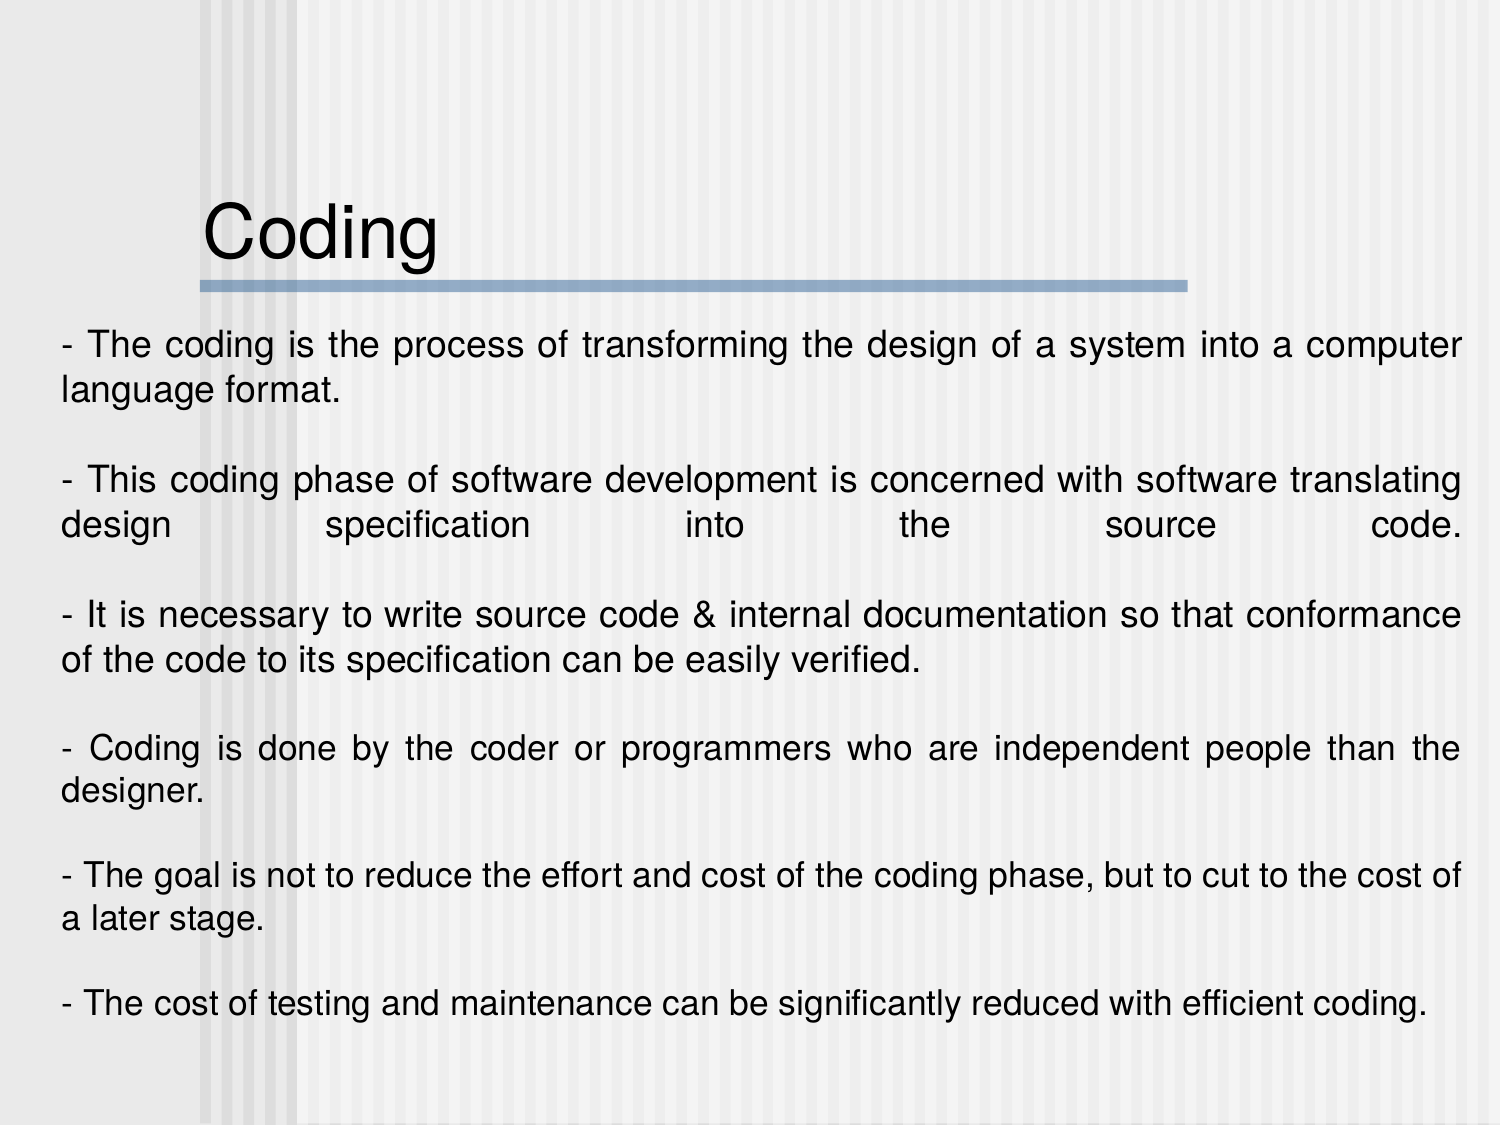

Coding
- The coding is the process of transforming the design of a system into a computer language format.
- This coding phase of software development is concerned with software translating design specification into the source code.
- It is necessary to write source code & internal documentation so that conformance of the code to its specification can be easily verified.

- Coding is done by the coder or programmers who are independent people than the designer.

- The goal is not to reduce the effort and cost of the coding phase, but to cut to the cost of a later stage.

- The cost of testing and maintenance can be significantly reduced with efficient coding.
9